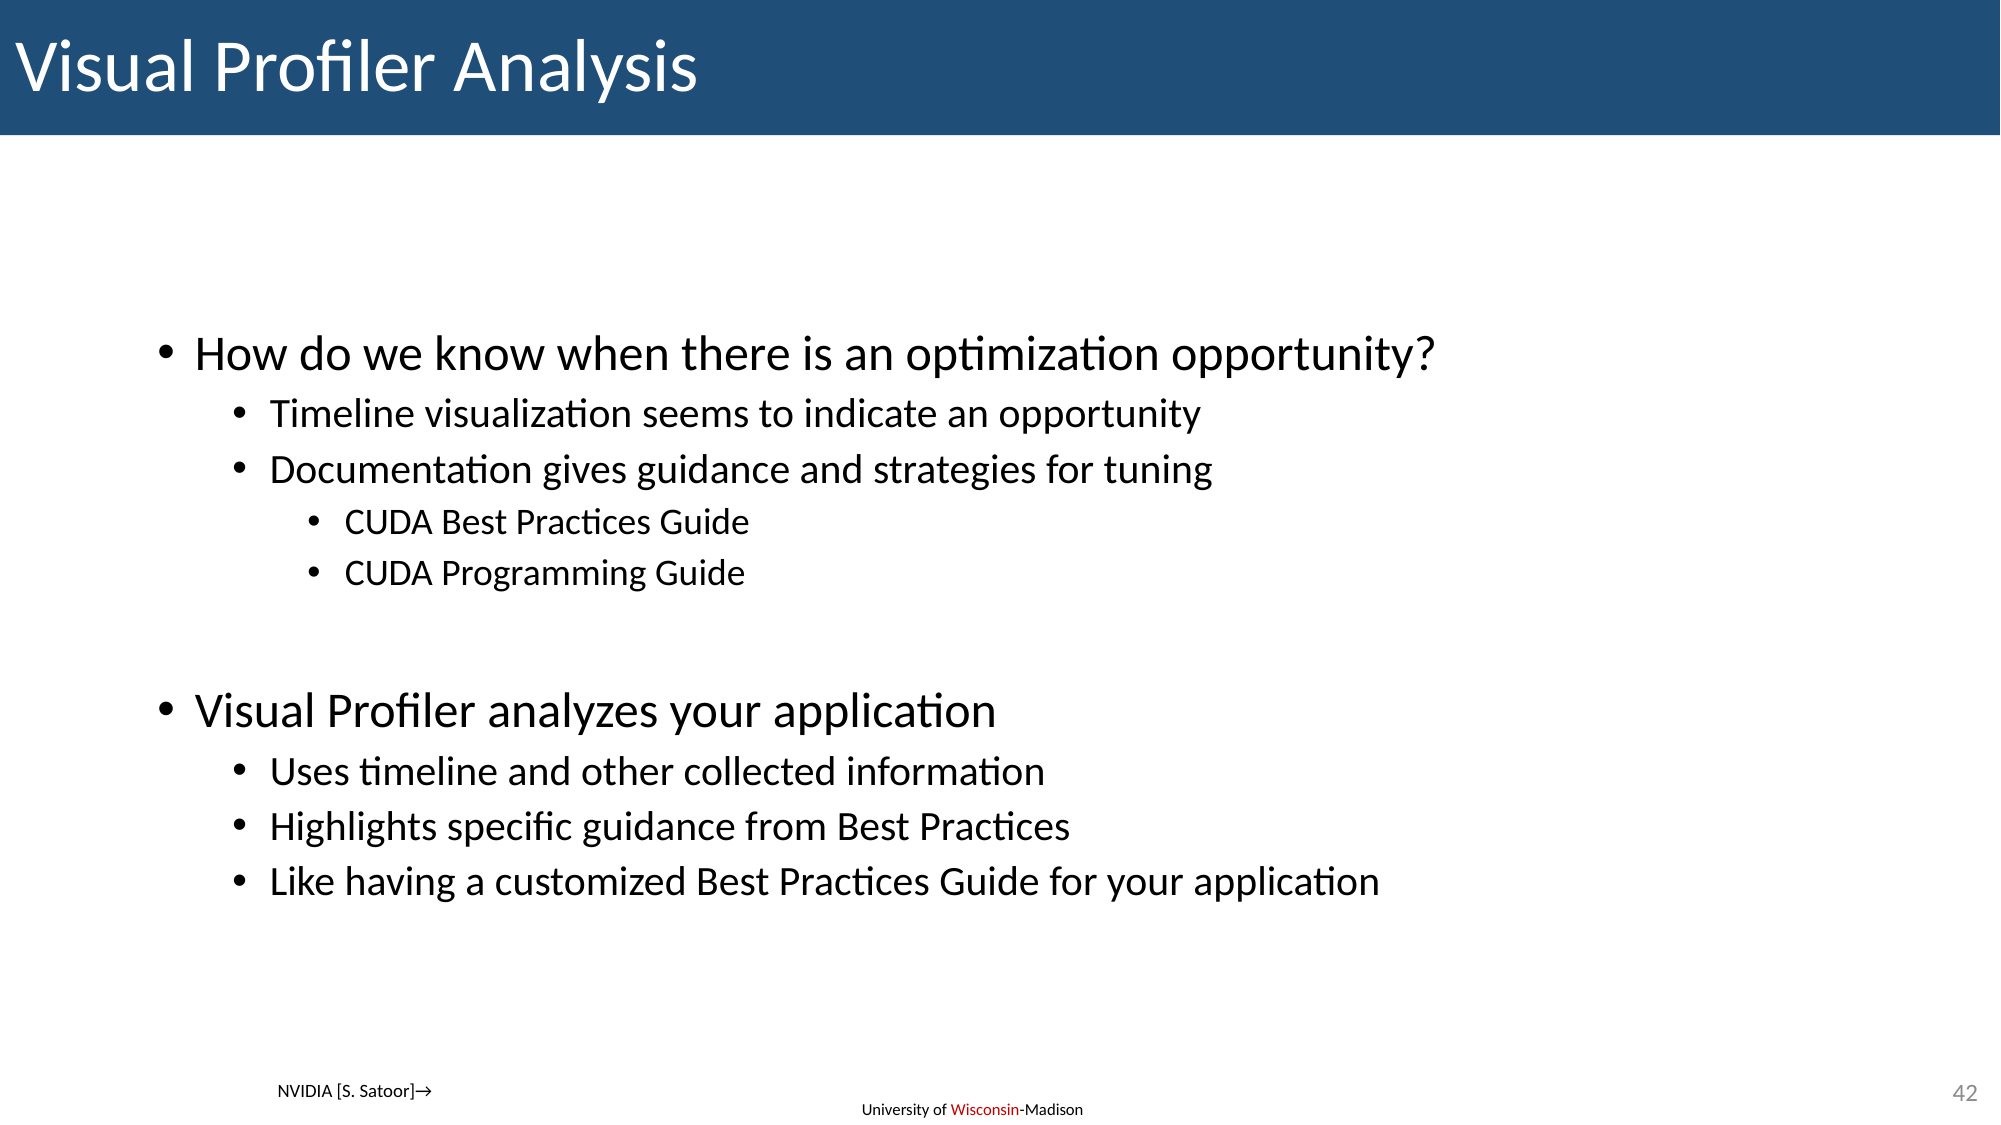

# Visual Profiler Analysis
How do we know when there is an optimization opportunity?
Timeline visualization seems to indicate an opportunity
Documentation gives guidance and strategies for tuning
CUDA Best Practices Guide
CUDA Programming Guide

Visual Profiler analyzes your application
Uses timeline and other collected information
Highlights specific guidance from Best Practices
Like having a customized Best Practices Guide for your application
42
NVIDIA [S. Satoor]→